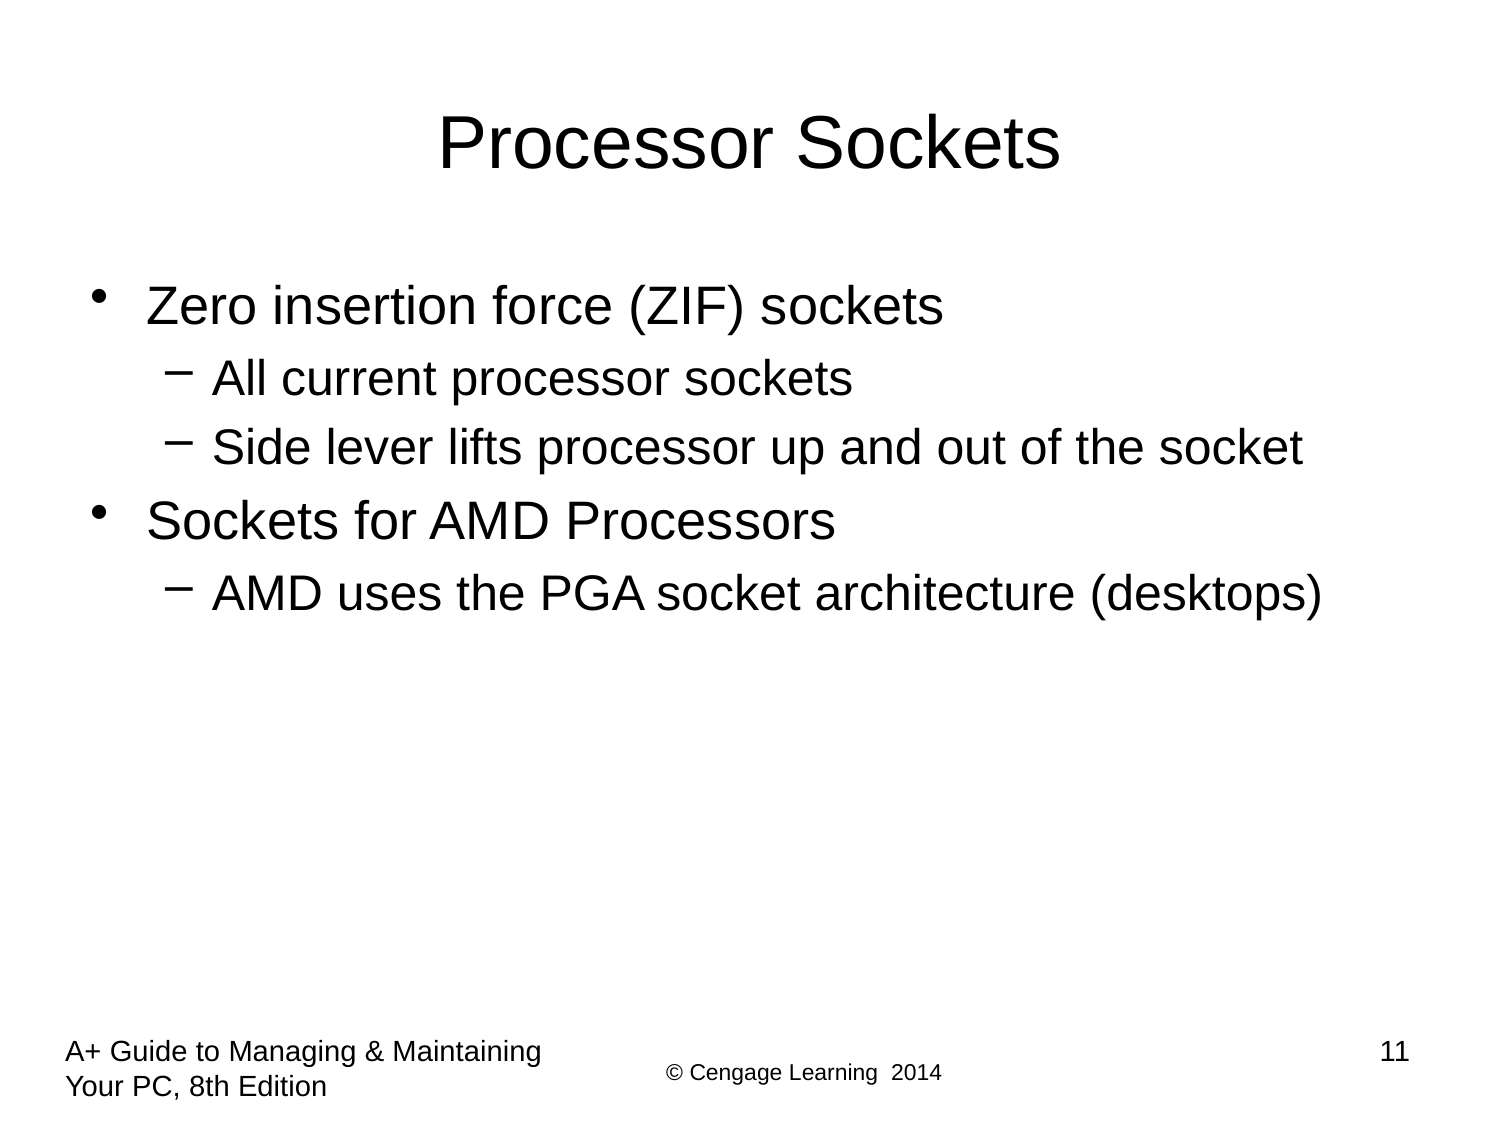

# Processor Sockets
Zero insertion force (ZIF) sockets
All current processor sockets
Side lever lifts processor up and out of the socket
Sockets for AMD Processors
AMD uses the PGA socket architecture (desktops)
11
A+ Guide to Managing & Maintaining Your PC, 8th Edition